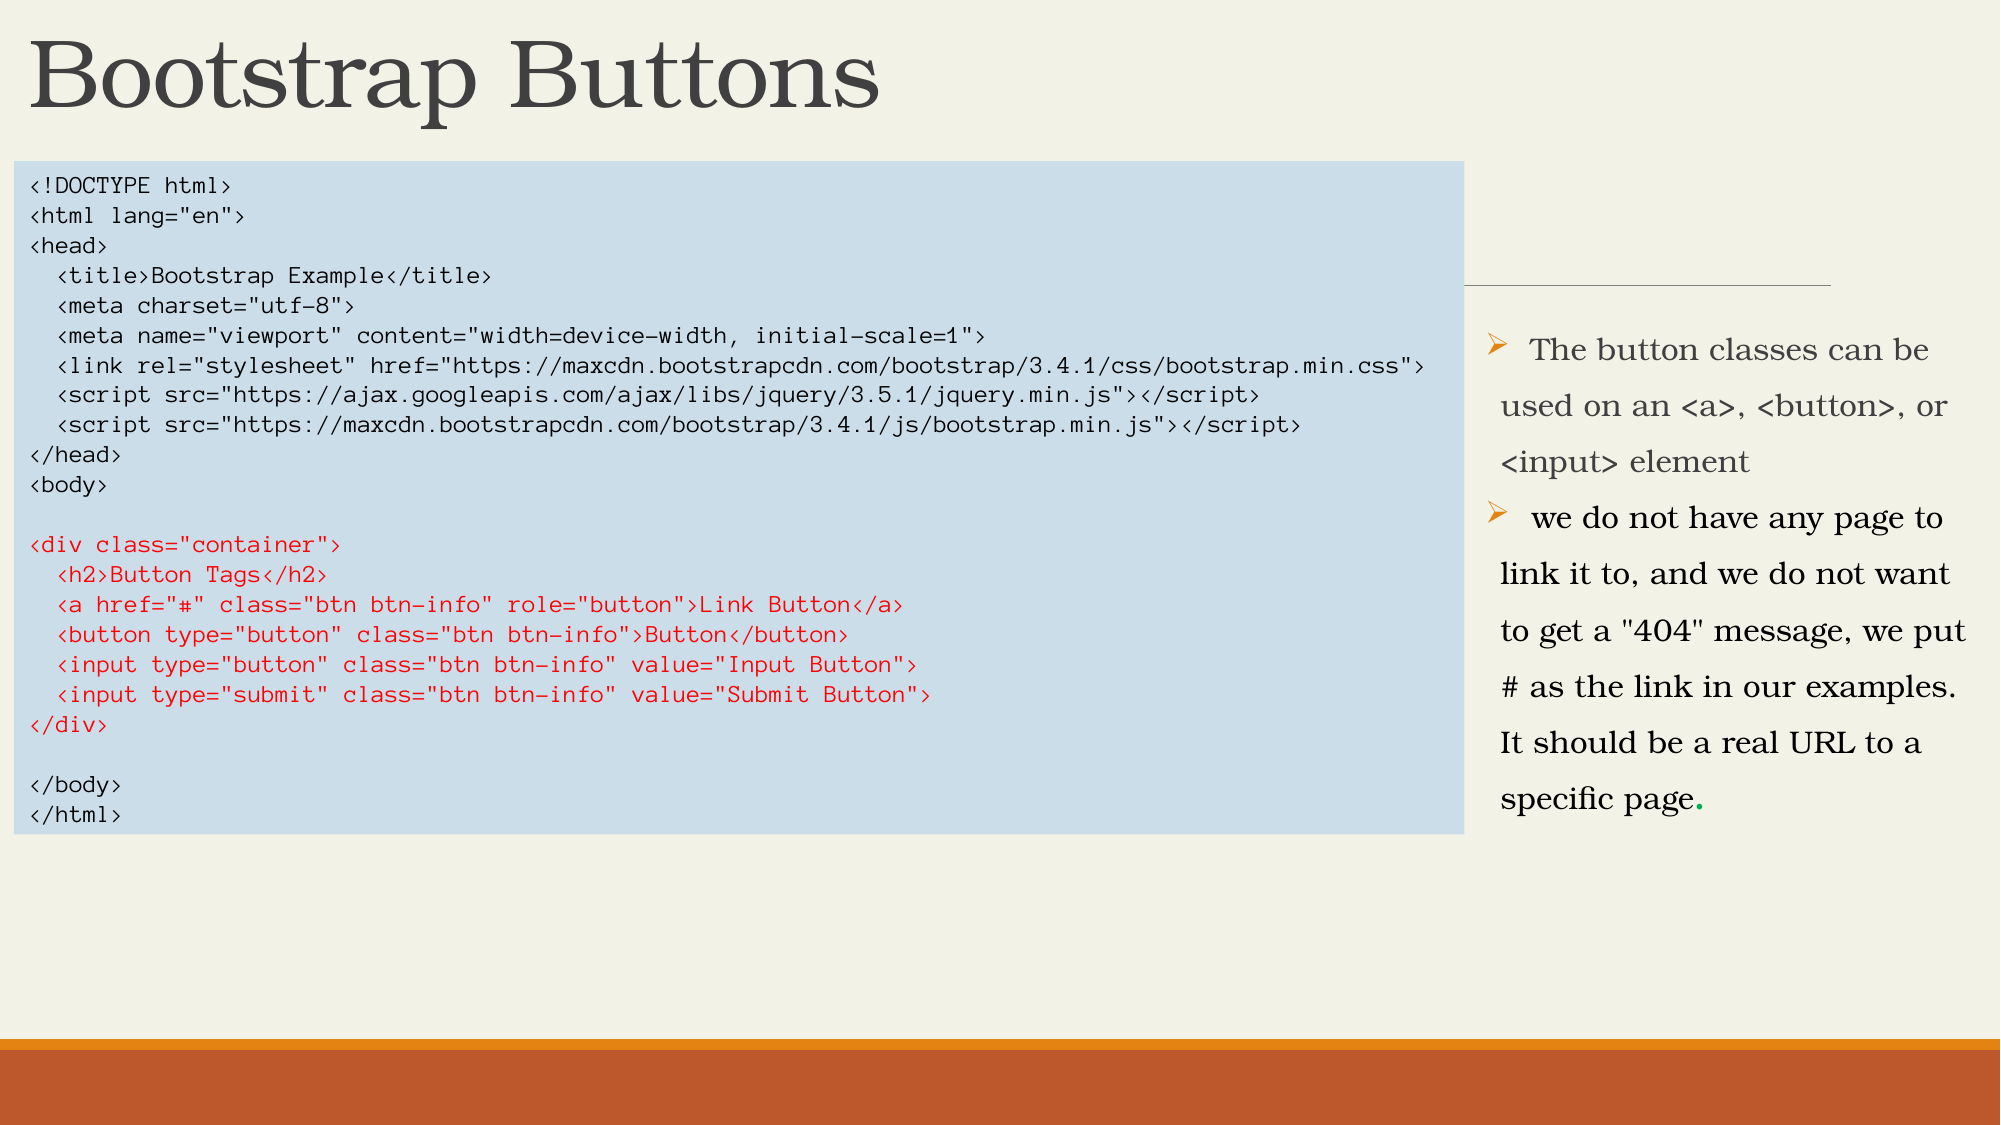

# Bootstrap Buttons
<!DOCTYPE html>
<html lang="en">
<head>
  <title>Bootstrap Example</title>
  <meta charset="utf-8">
  <meta name="viewport" content="width=device-width, initial-scale=1">
  <link rel="stylesheet" href="https://maxcdn.bootstrapcdn.com/bootstrap/3.4.1/css/bootstrap.min.css">
  <script src="https://ajax.googleapis.com/ajax/libs/jquery/3.5.1/jquery.min.js"></script>
  <script src="https://maxcdn.bootstrapcdn.com/bootstrap/3.4.1/js/bootstrap.min.js"></script>
</head>
<body>

<div class="container">
  <h2>Button Tags</h2>
  <a href="#" class="btn btn-info" role="button">Link Button</a>
  <button type="button" class="btn btn-info">Button</button>
  <input type="button" class="btn btn-info" value="Input Button">
  <input type="submit" class="btn btn-info" value="Submit Button">
</div>

</body>
</html>
  The button classes can be used on an <a>, <button>, or <input> element
  we do not have any page to link it to, and we do not want to get a "404" message, we put # as the link in our examples. It should be a real URL to a specific page.